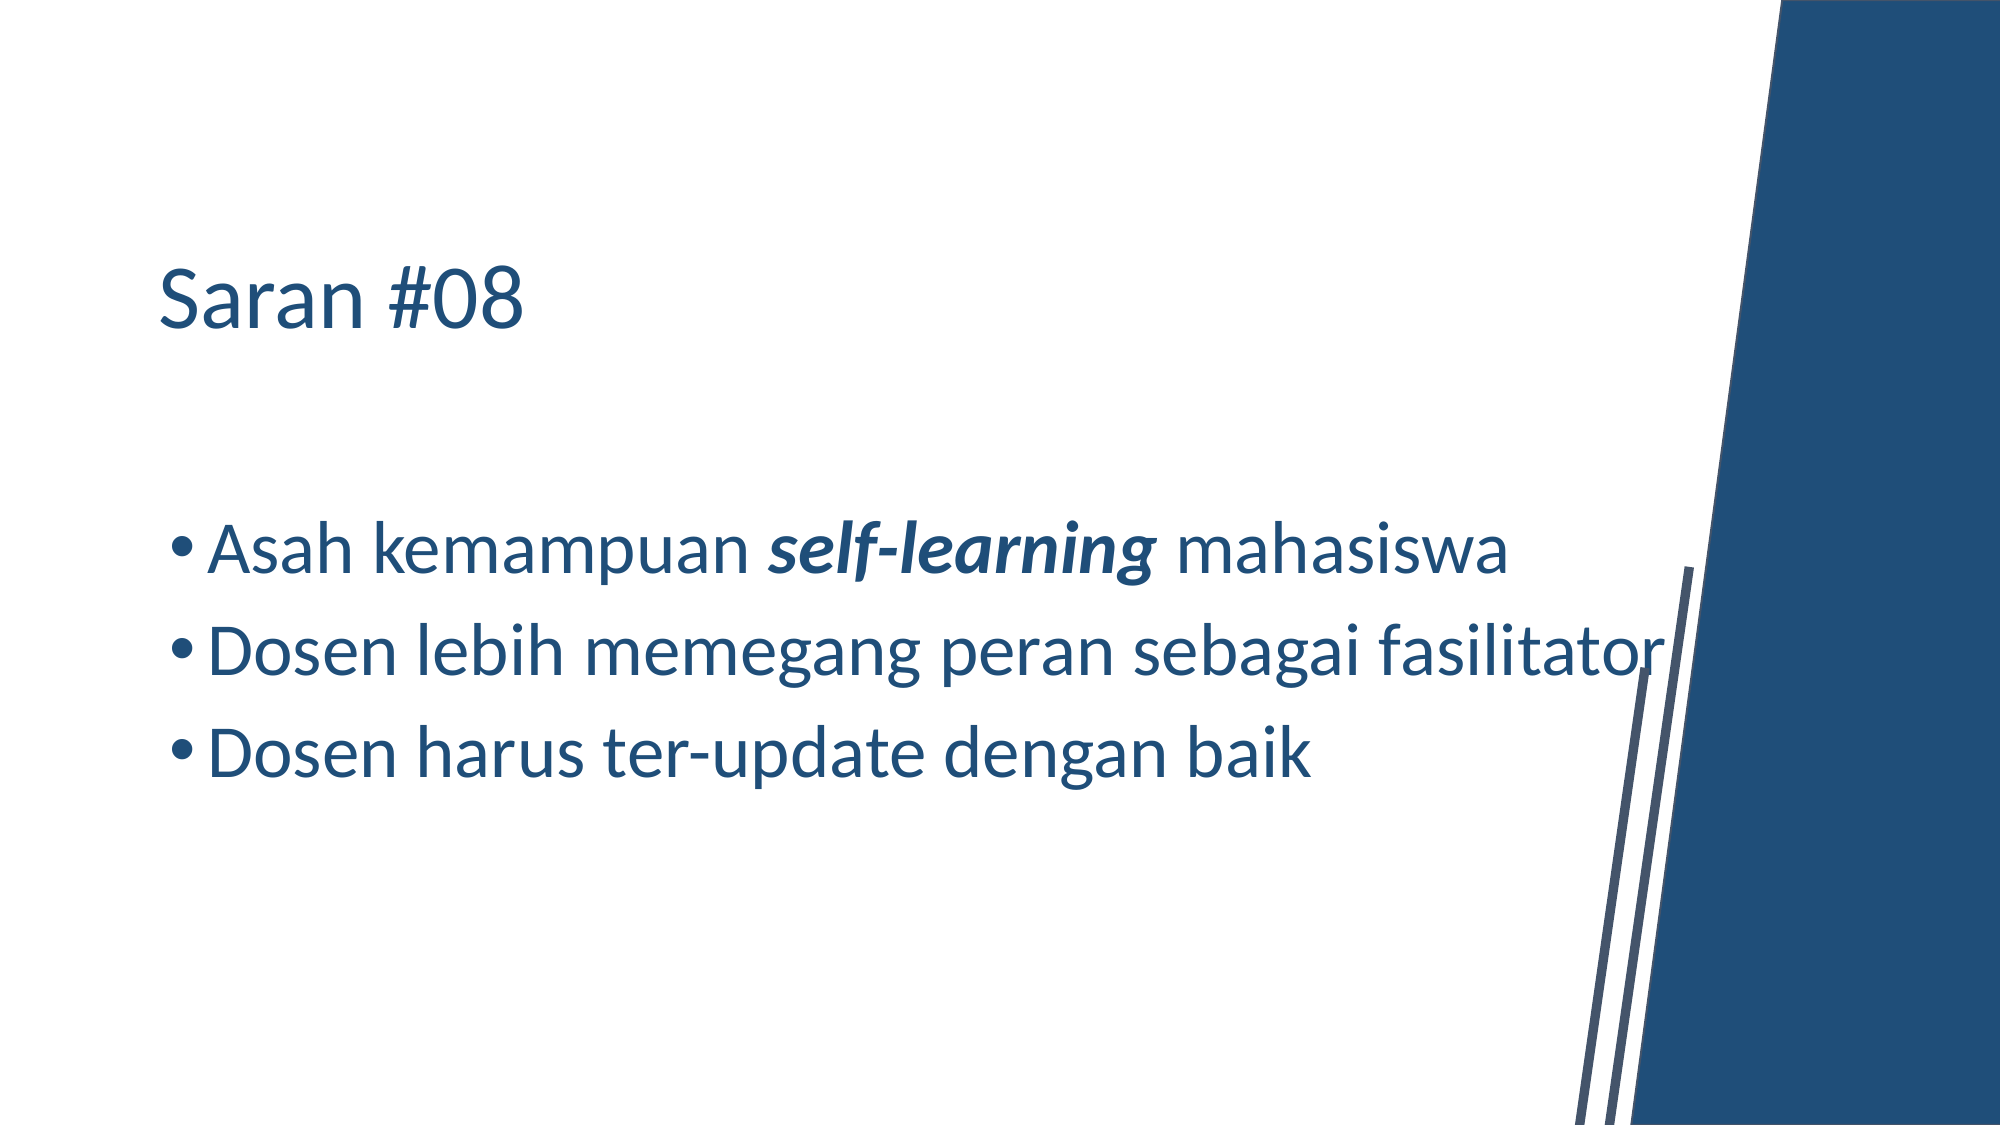

# Saran #08
Asah kemampuan self-learning mahasiswa
Dosen lebih memegang peran sebagai fasilitator
Dosen harus ter-update dengan baik